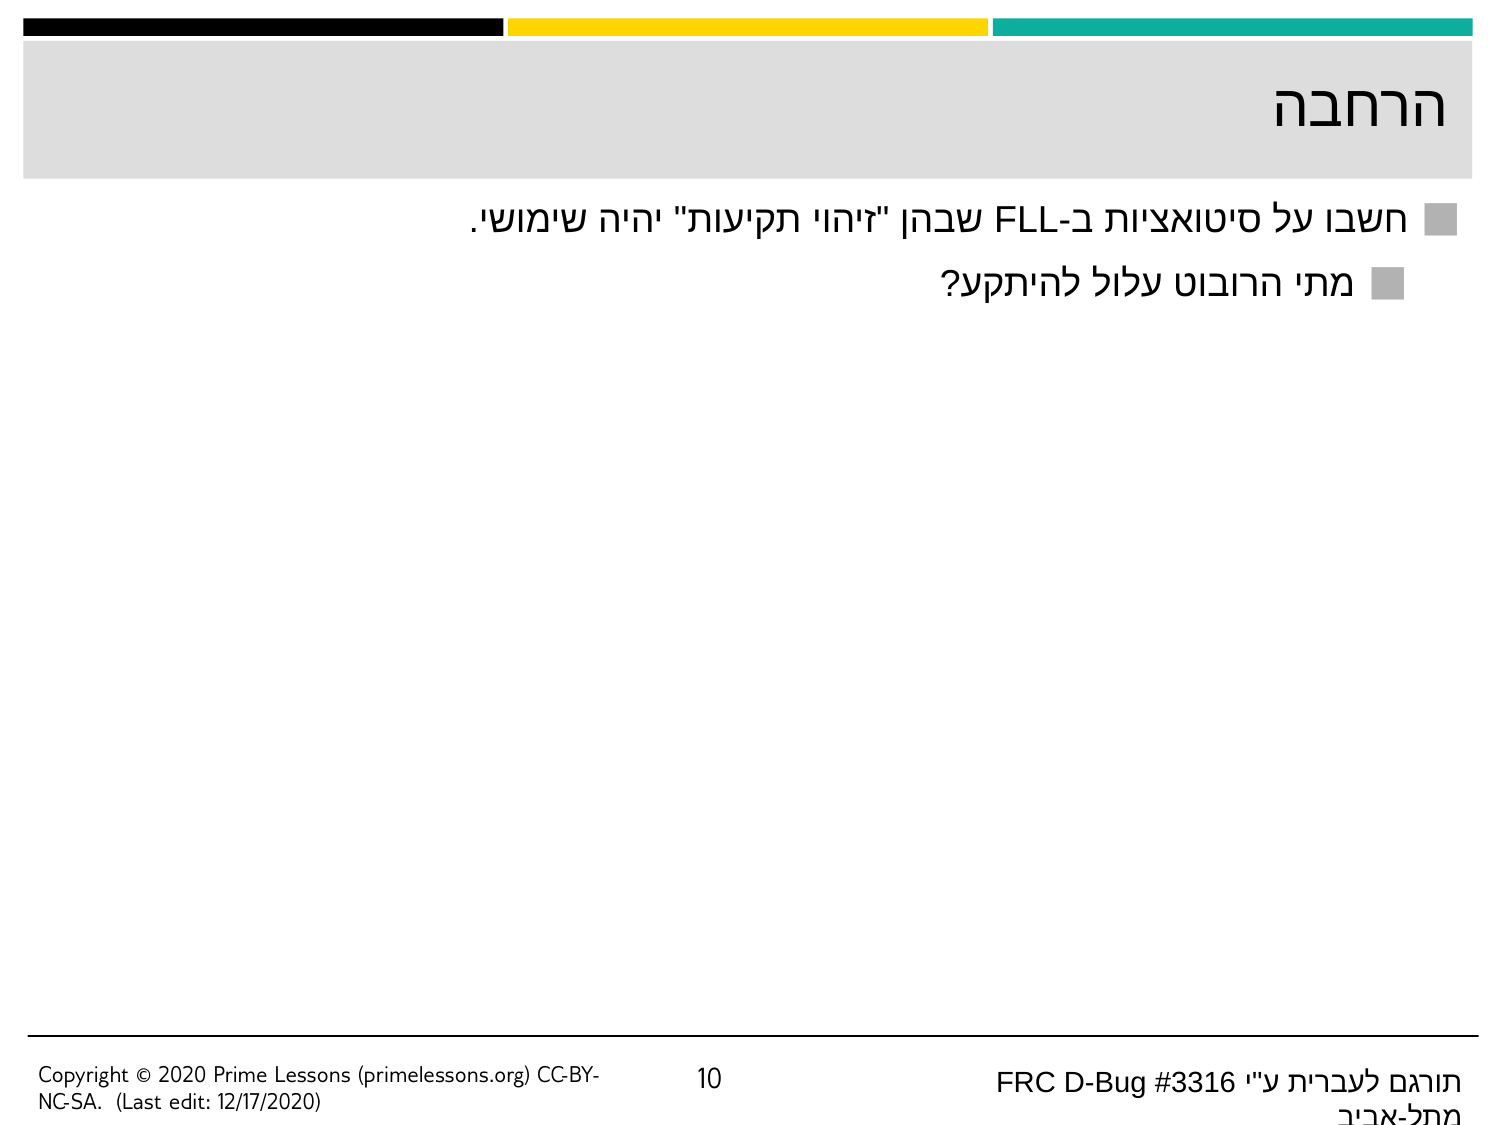

# הרחבה
חשבו על סיטואציות ב-FLL שבהן "זיהוי תקיעות" יהיה שימושי.
מתי הרובוט עלול להיתקע?
Copyright © 2020 Prime Lessons (primelessons.org) CC-BY-NC-SA.  (Last edit: 12/17/2020)
10